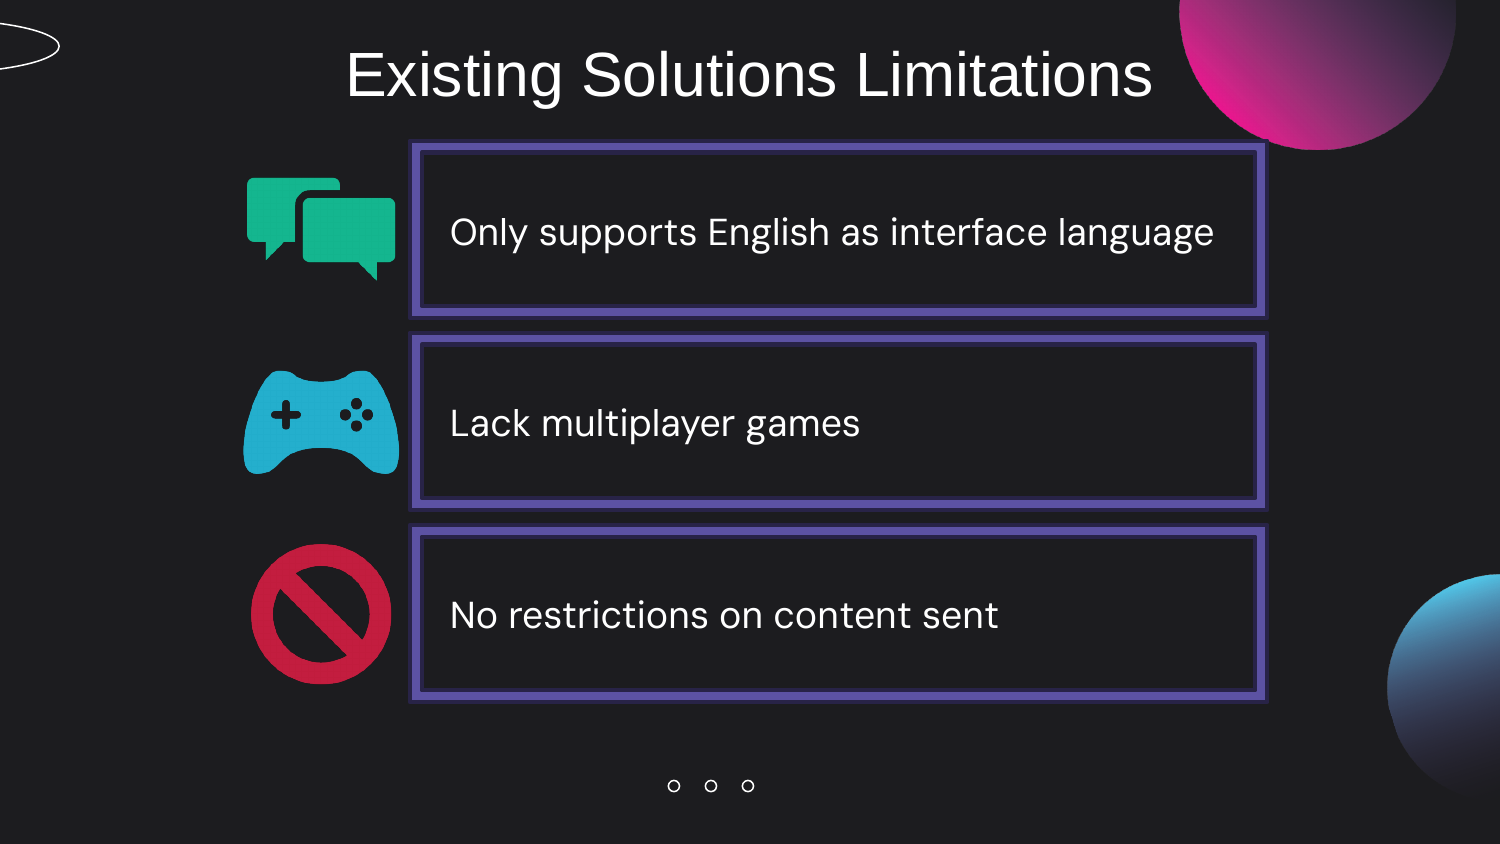

# Existing Solutions Limitations

Only supports English as interface language

Lack multiplayer games

No restrictions on content sent